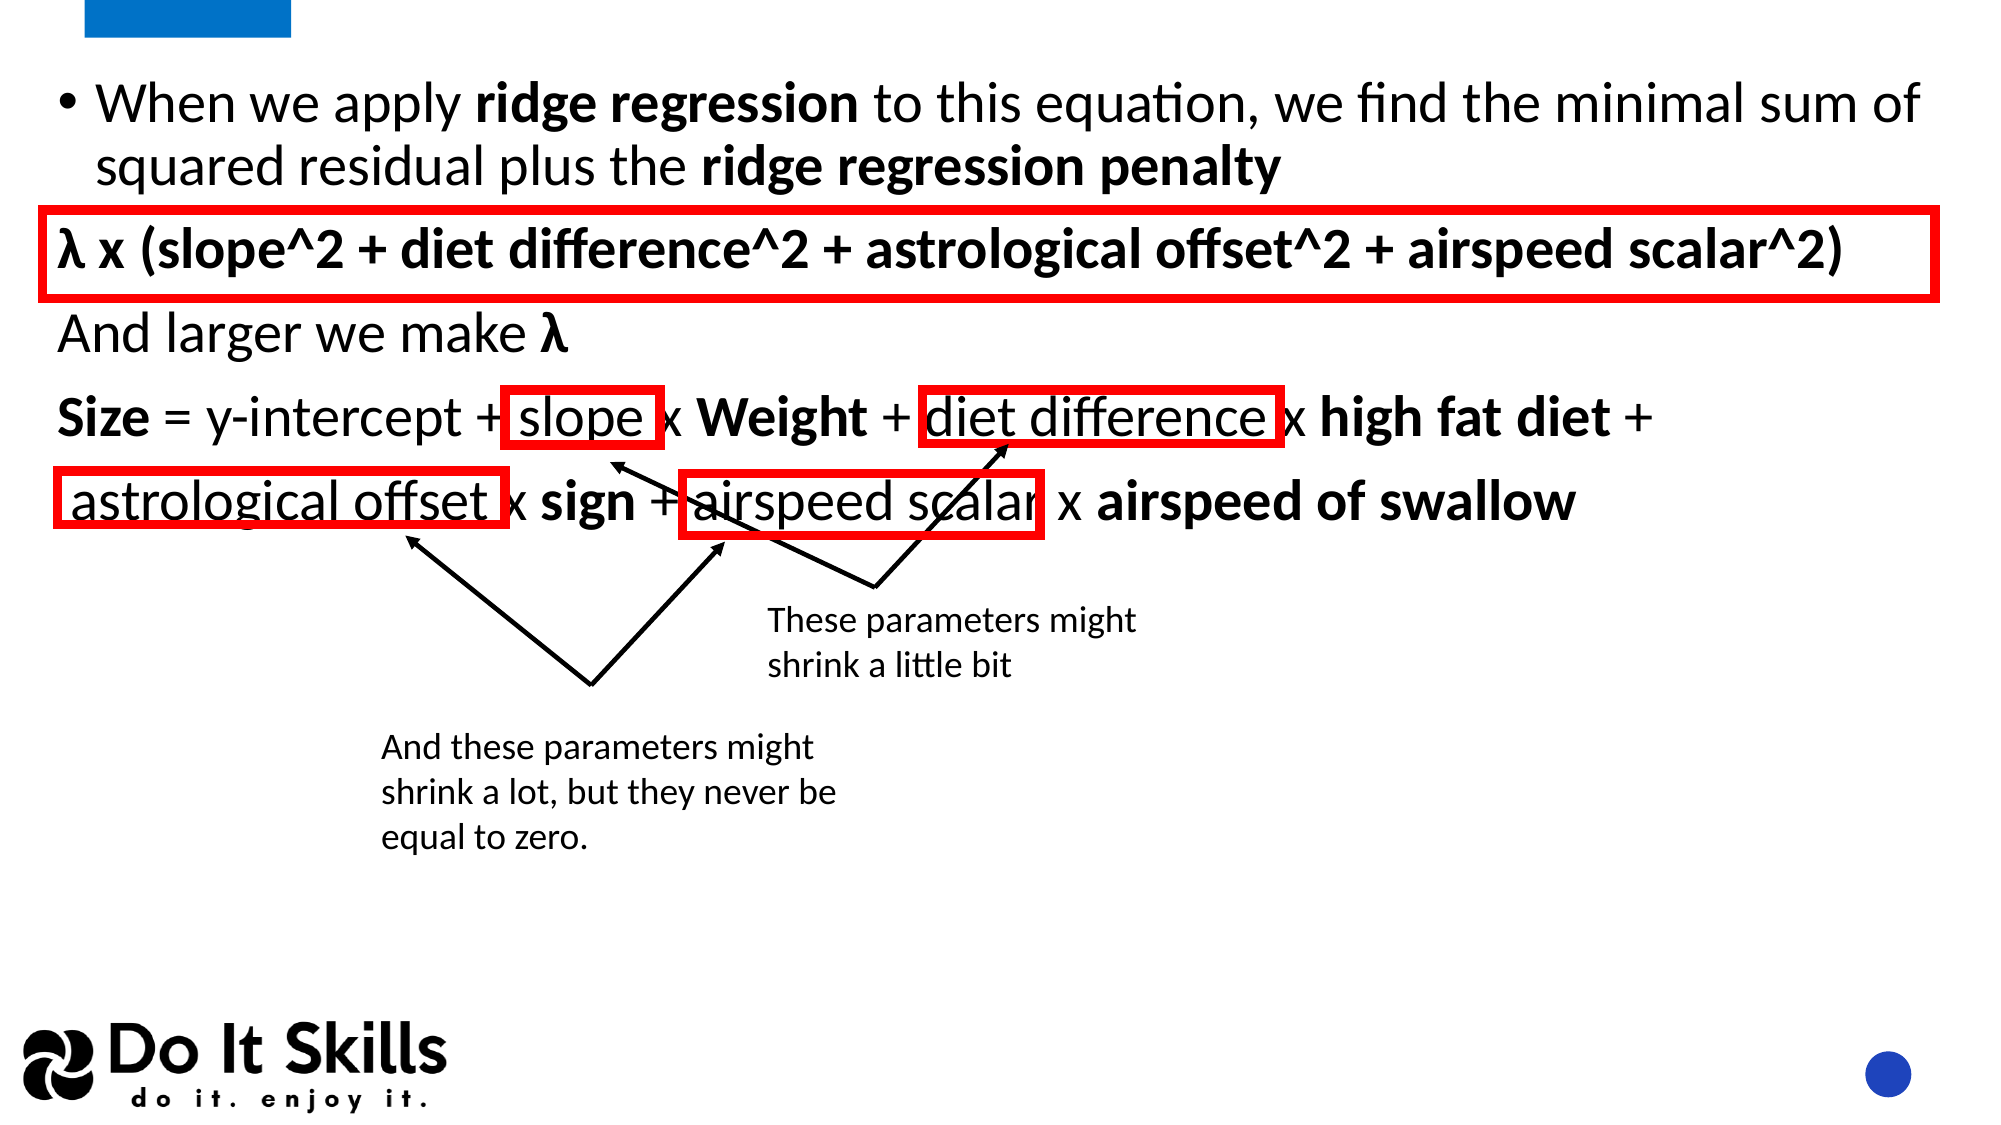

When we apply ridge regression to this equation, we find the minimal sum of squared residual plus the ridge regression penalty
λ x (slope^2 + diet difference^2 + astrological offset^2 + airspeed scalar^2)
And larger we make λ
Size = y-intercept + slope x Weight + diet difference x high fat diet +
 astrological offset x sign + airspeed scalar x airspeed of swallow

These parameters might shrink a little bit
And these parameters might shrink a lot, but they never be equal to zero.